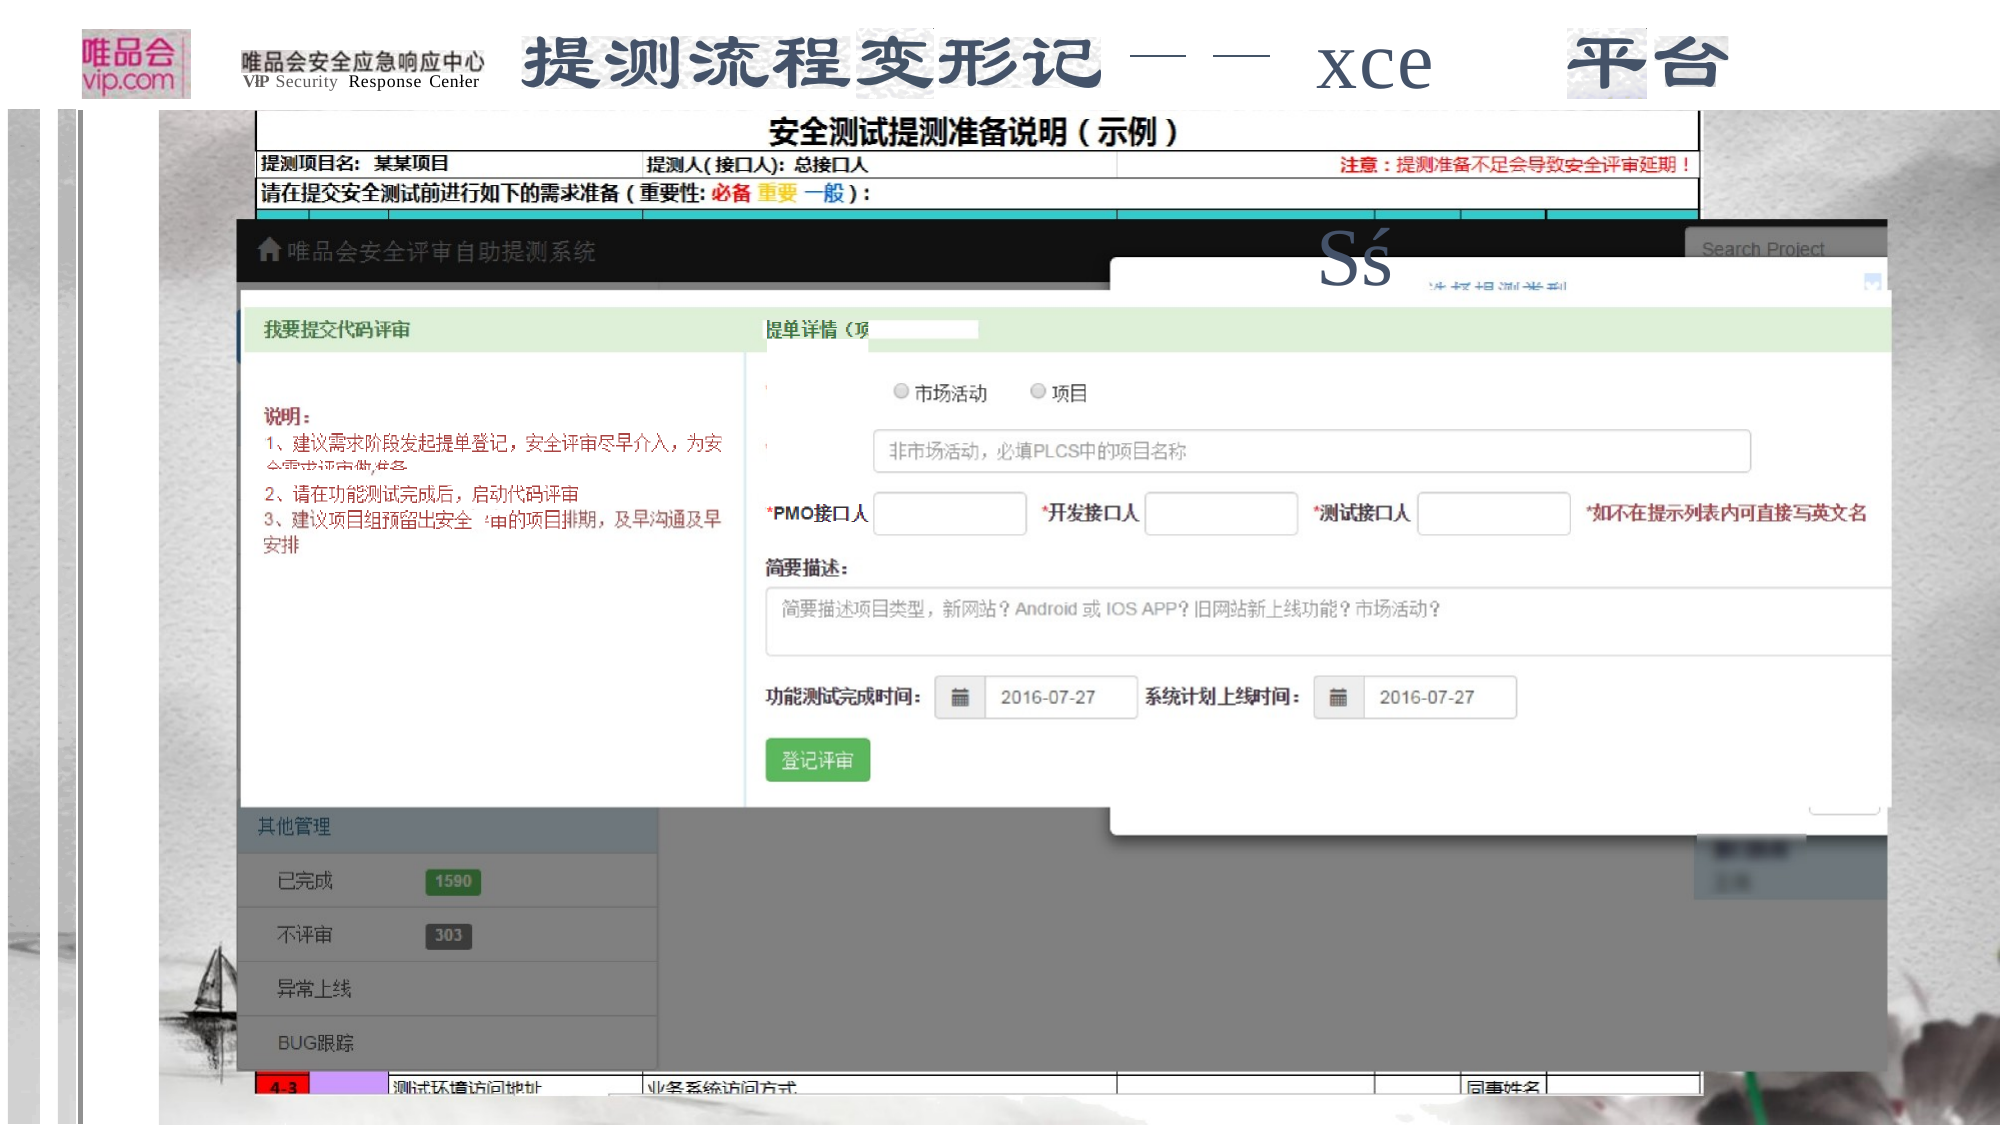

# xce	Sś

VłP  Security  Response Cenłer